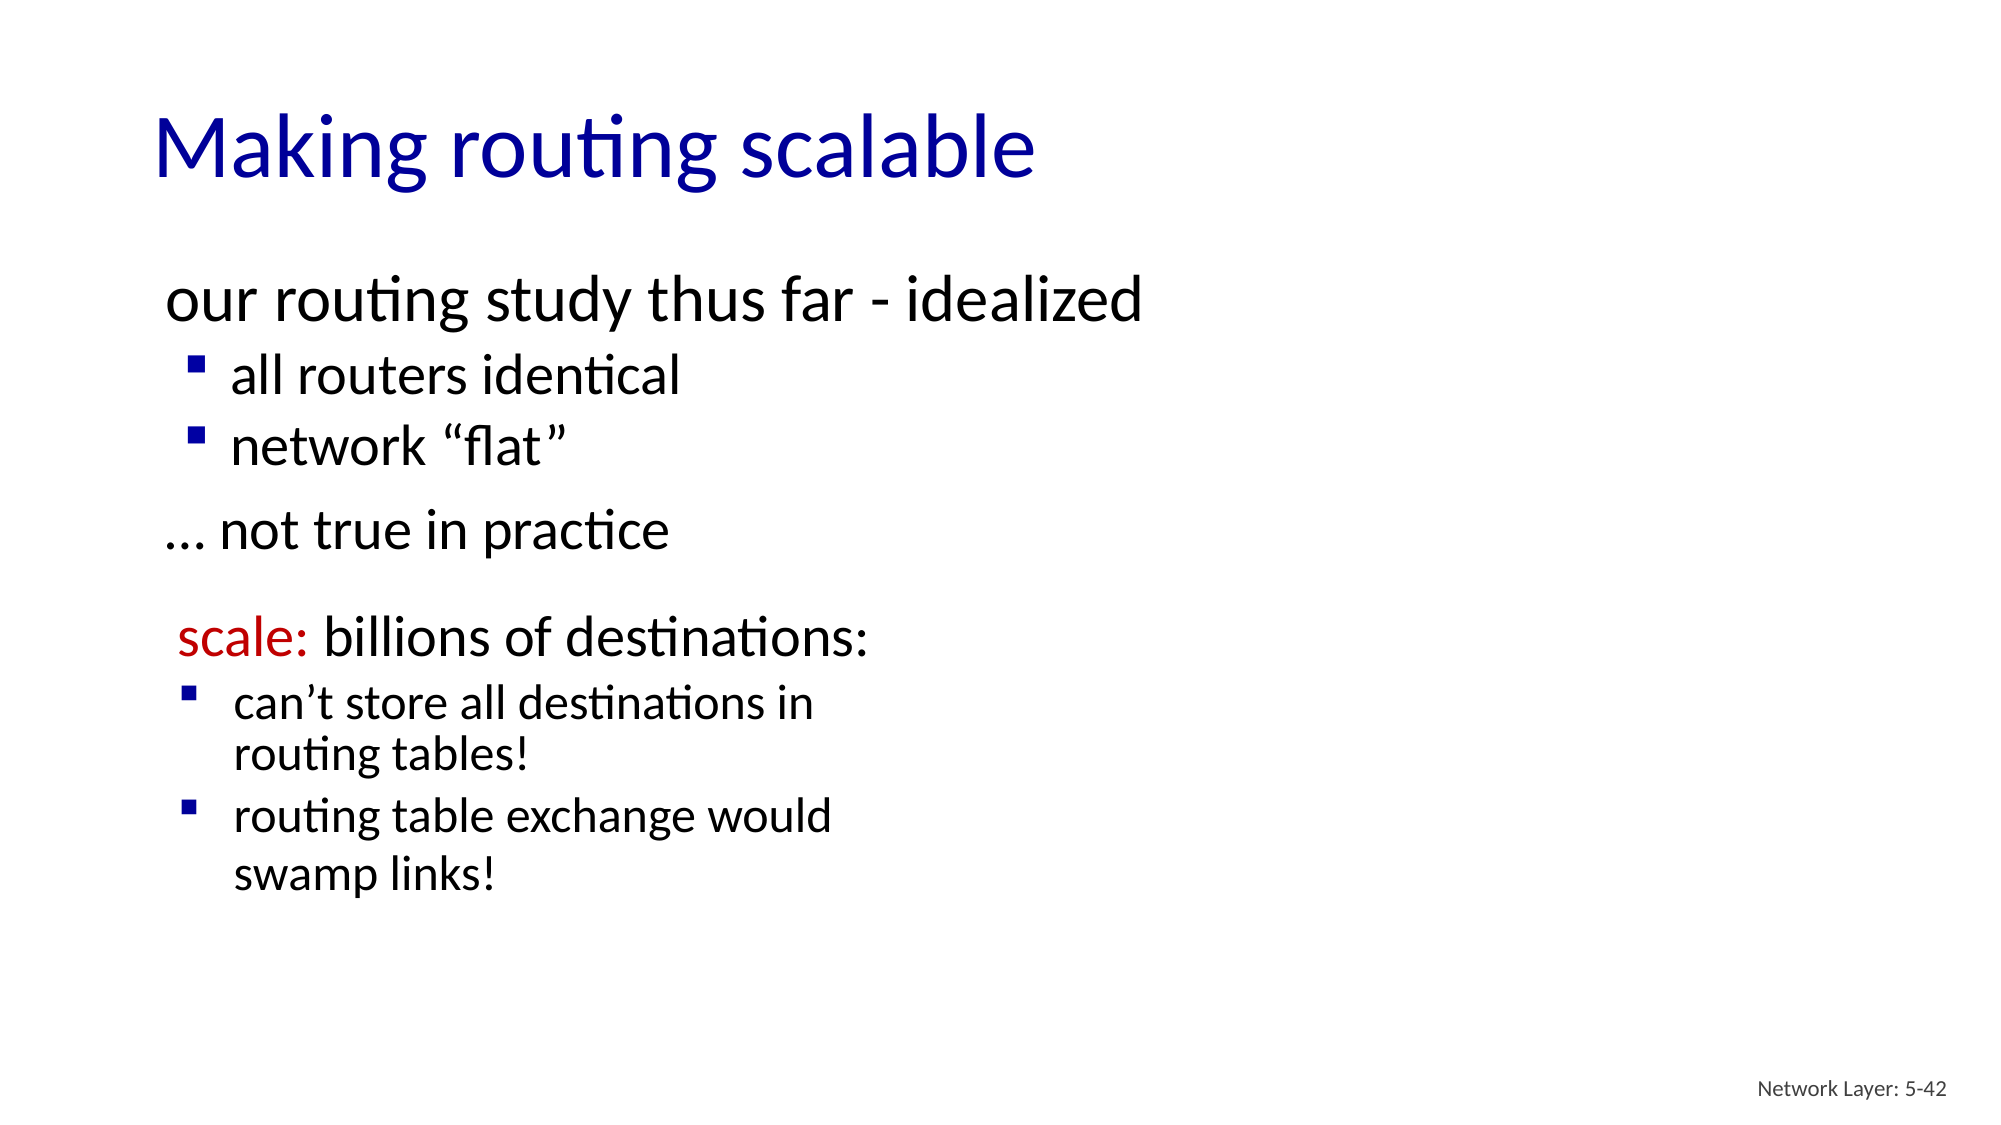

# Making routing scalable
our routing study thus far - idealized
all routers identical
network “flat”
… not true in practice

scale: billions of destinations:
can’t store all destinations in routing tables!
routing table exchange would swamp links!

Network Layer: 5-42